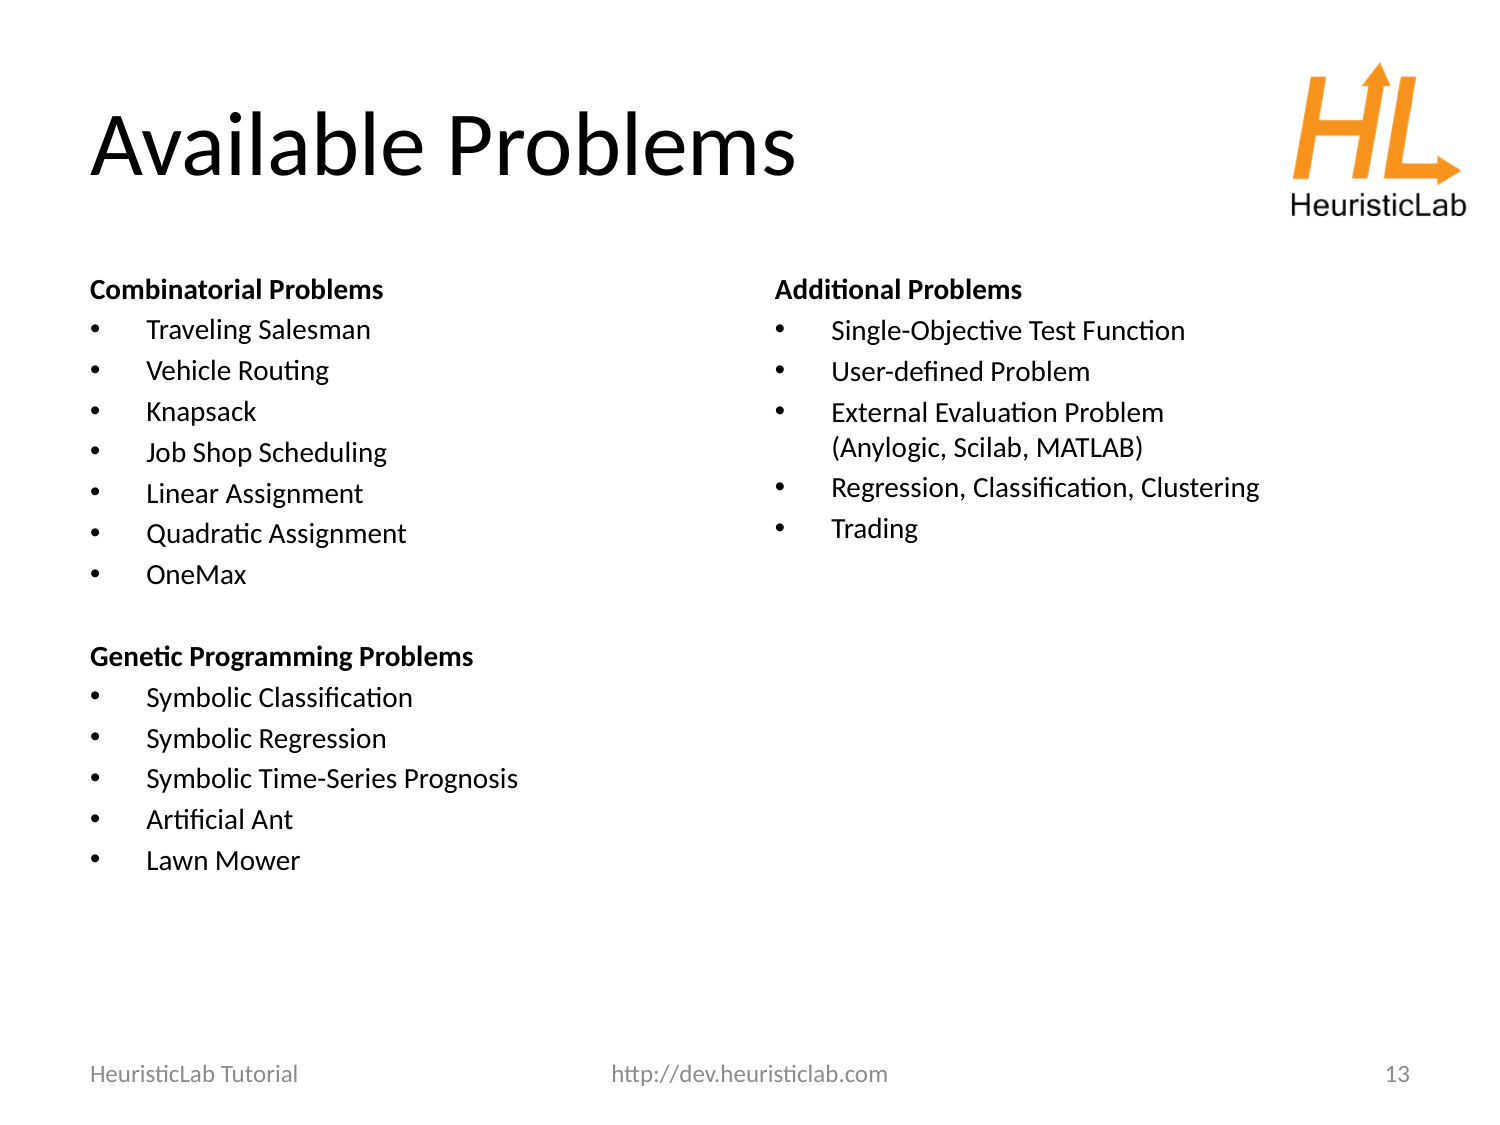

# Available Problems
Combinatorial Problems
Traveling Salesman
Vehicle Routing
Knapsack
Job Shop Scheduling
Linear Assignment
Quadratic Assignment
OneMax

Genetic Programming Problems
Symbolic Classification
Symbolic Regression
Symbolic Time-Series Prognosis
Artificial Ant
Lawn Mower

Additional Problems
Single-Objective Test Function
User-defined Problem
External Evaluation Problem
(Anylogic, Scilab, MATLAB)
Regression, Classification, Clustering
Trading

HeuristicLab Tutorial
http://dev.heuristiclab.com
13